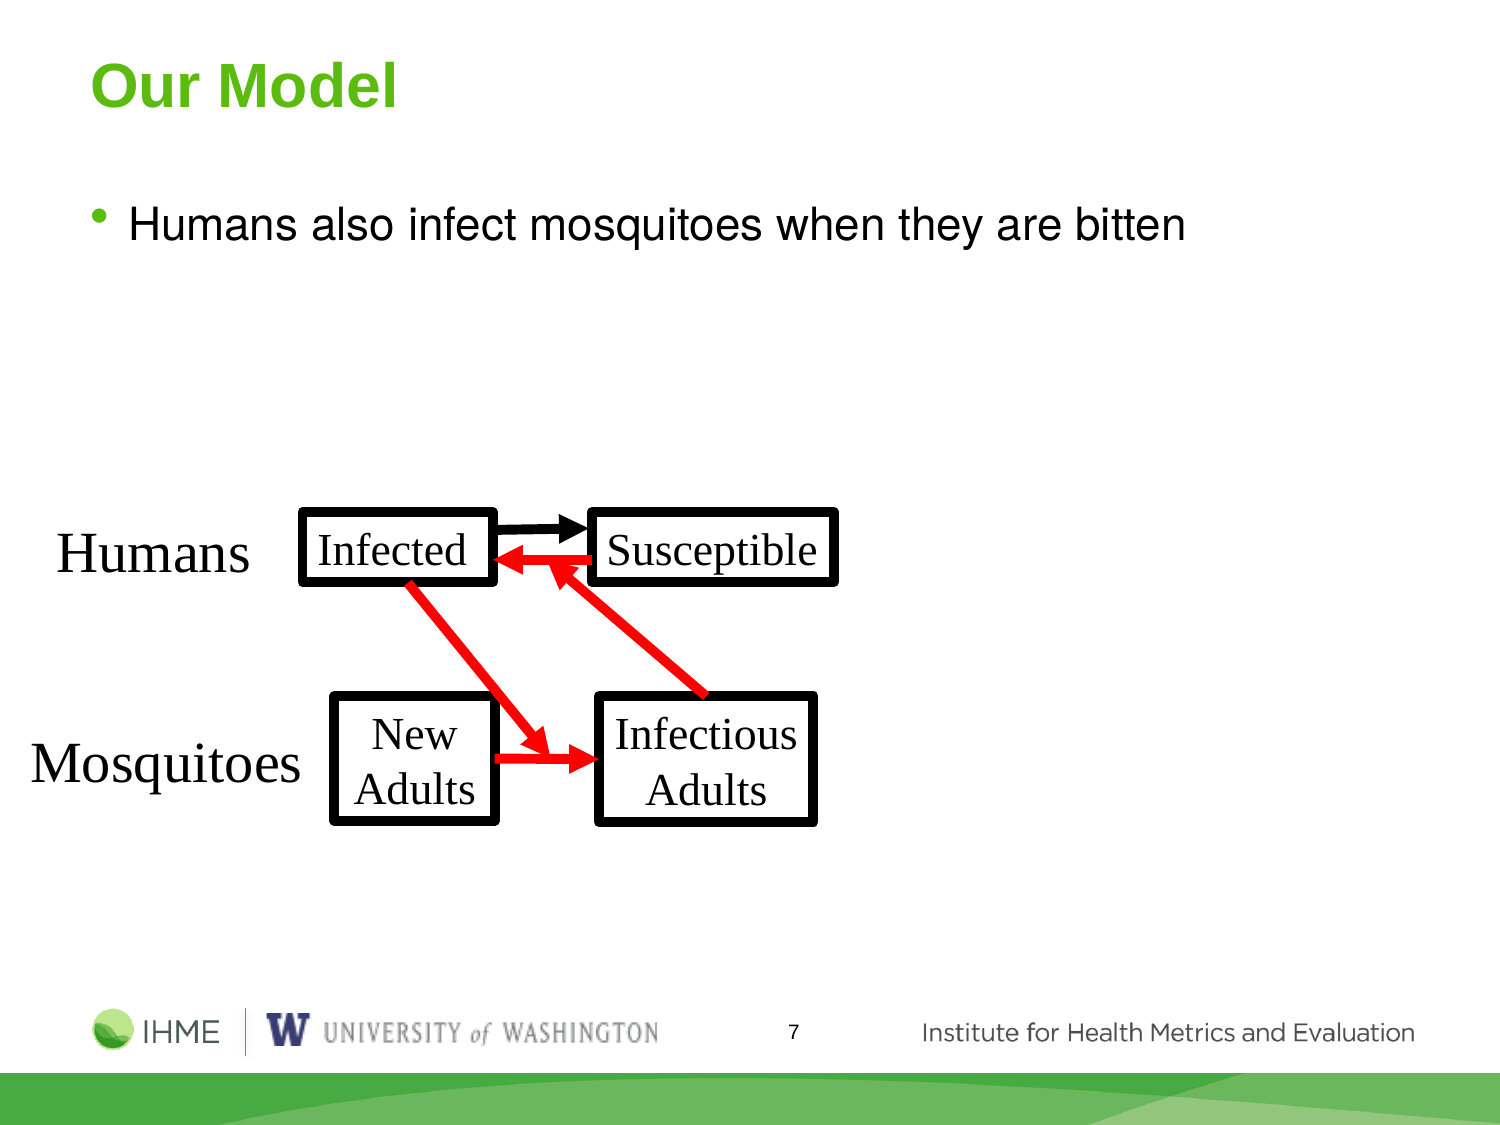

# Our Model
Humans also infect mosquitoes when they are bitten
Humans
Infected
Susceptible
New Adults
Infectious
Adults
Mosquitoes
7